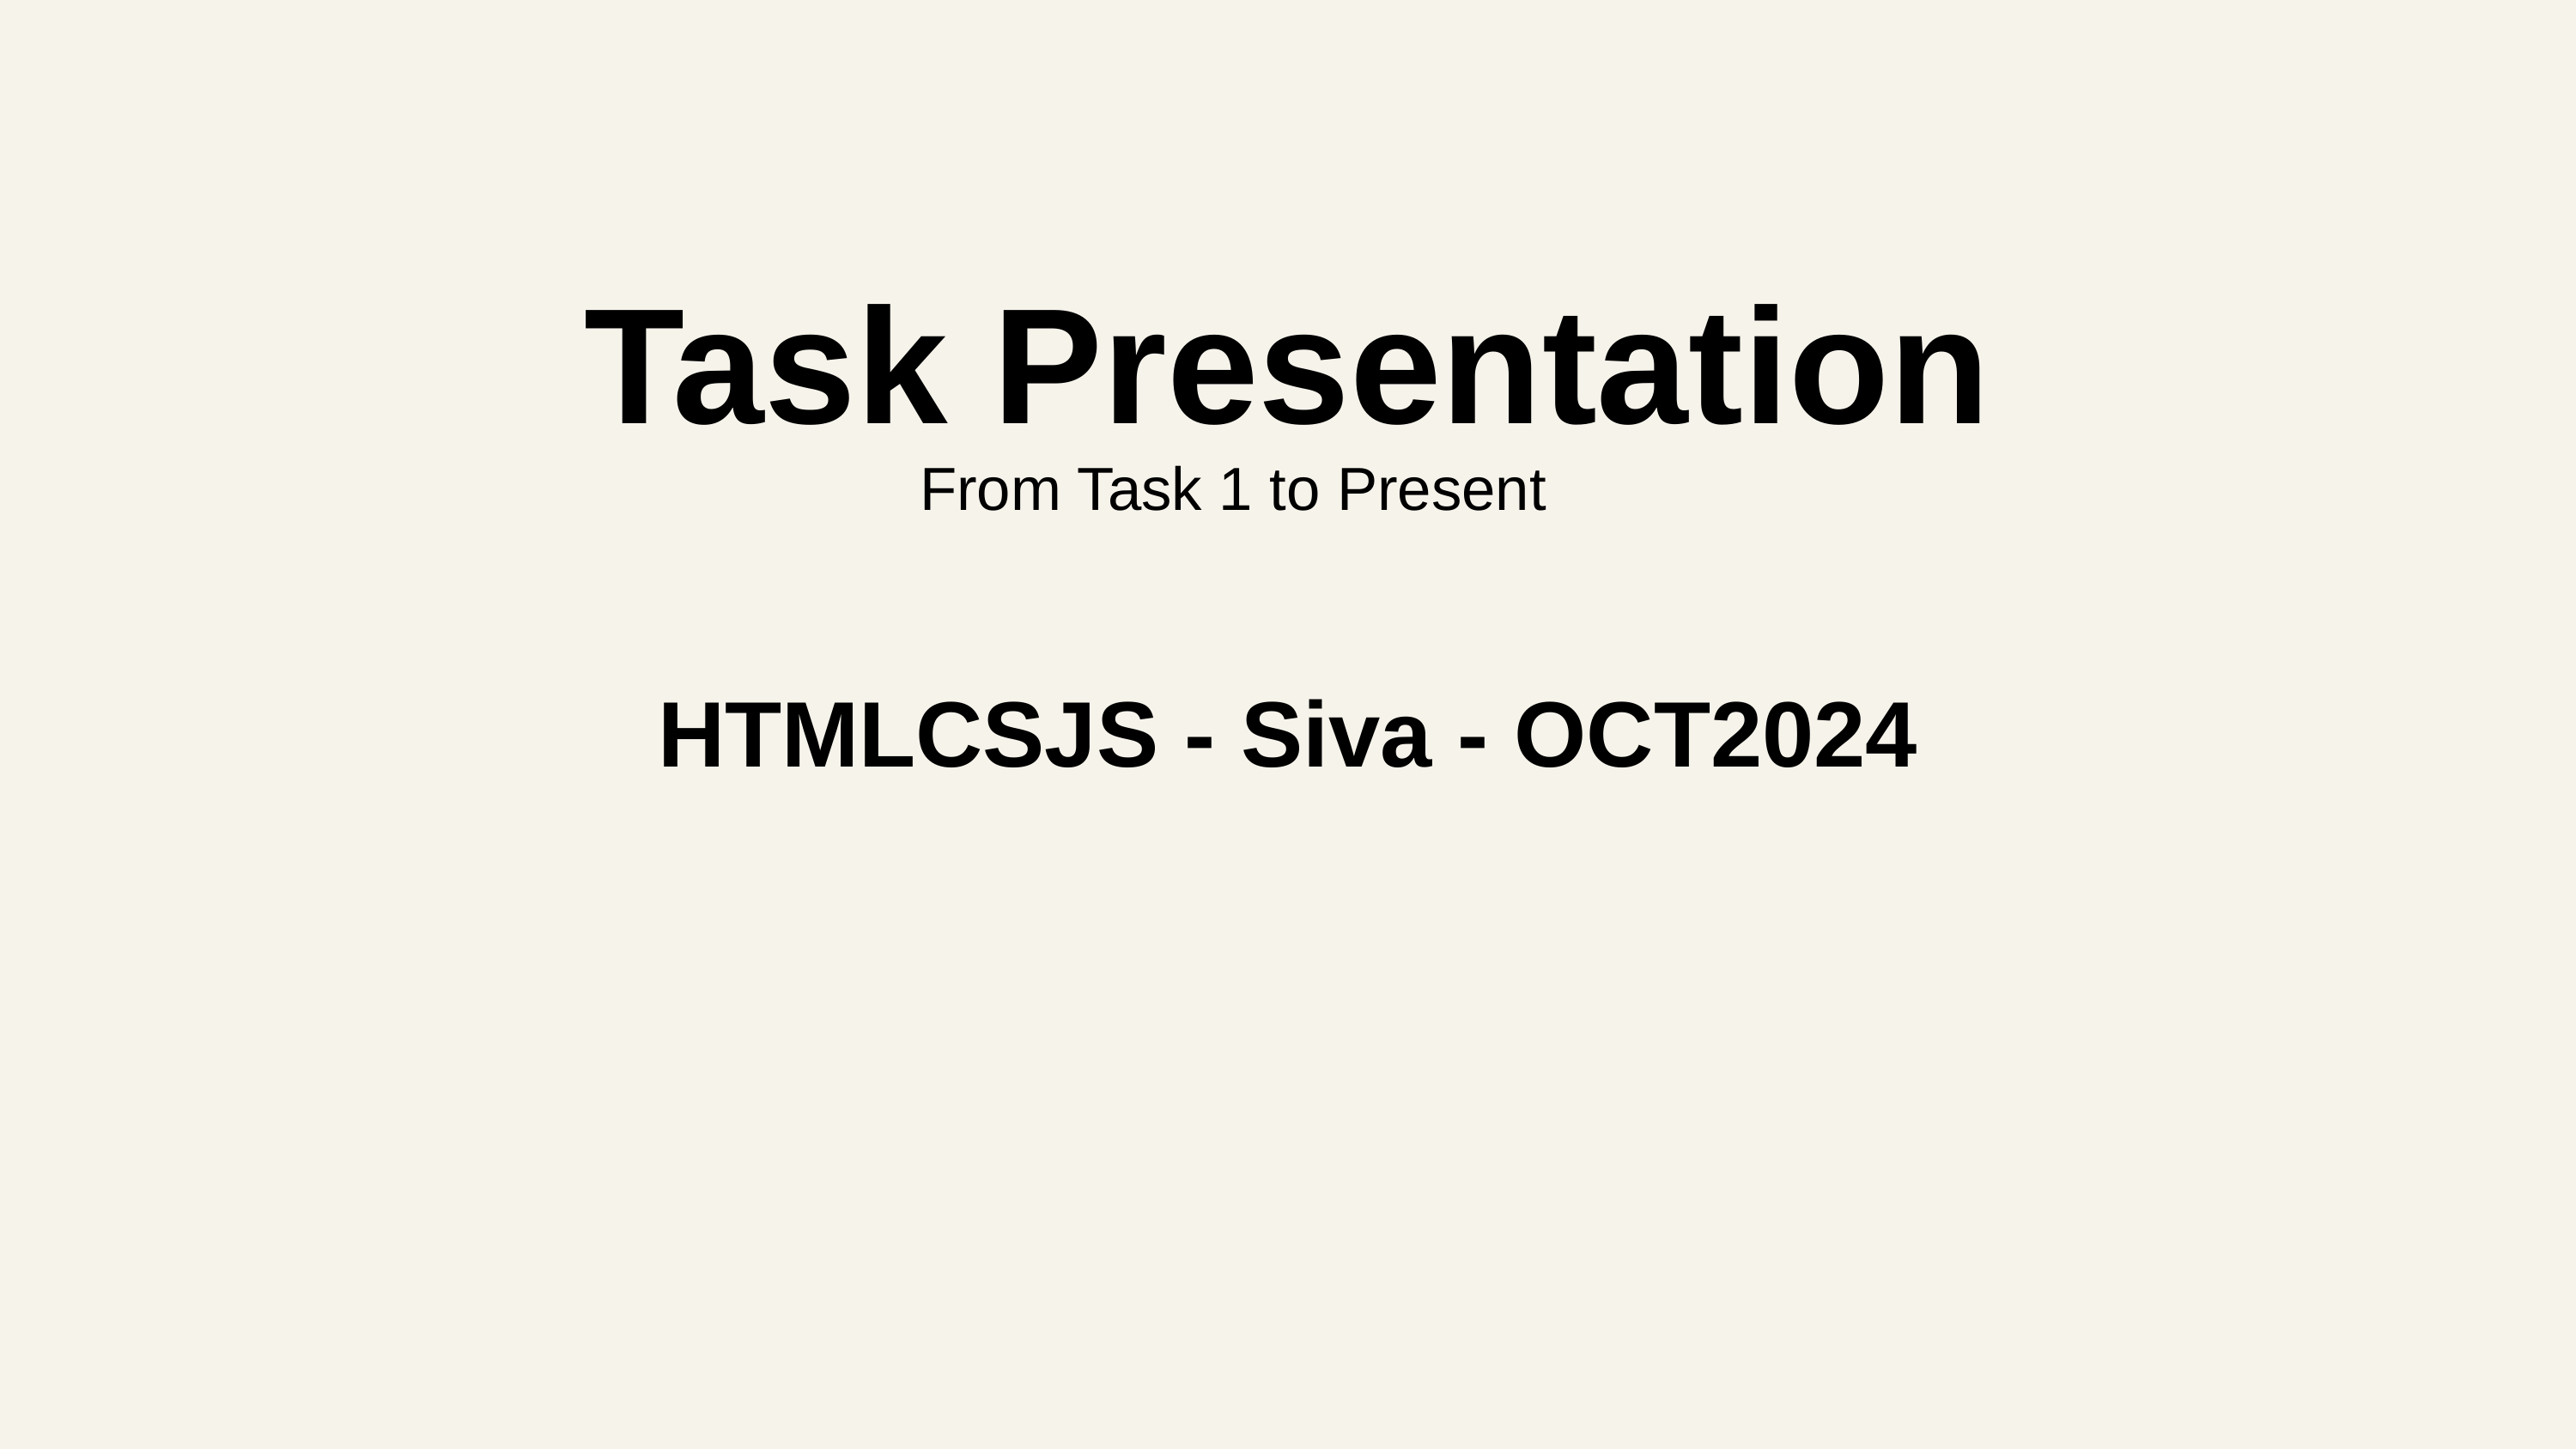

Task Presentation
From Task 1 to Present
HTMLCSJS - Siva - OCT2024